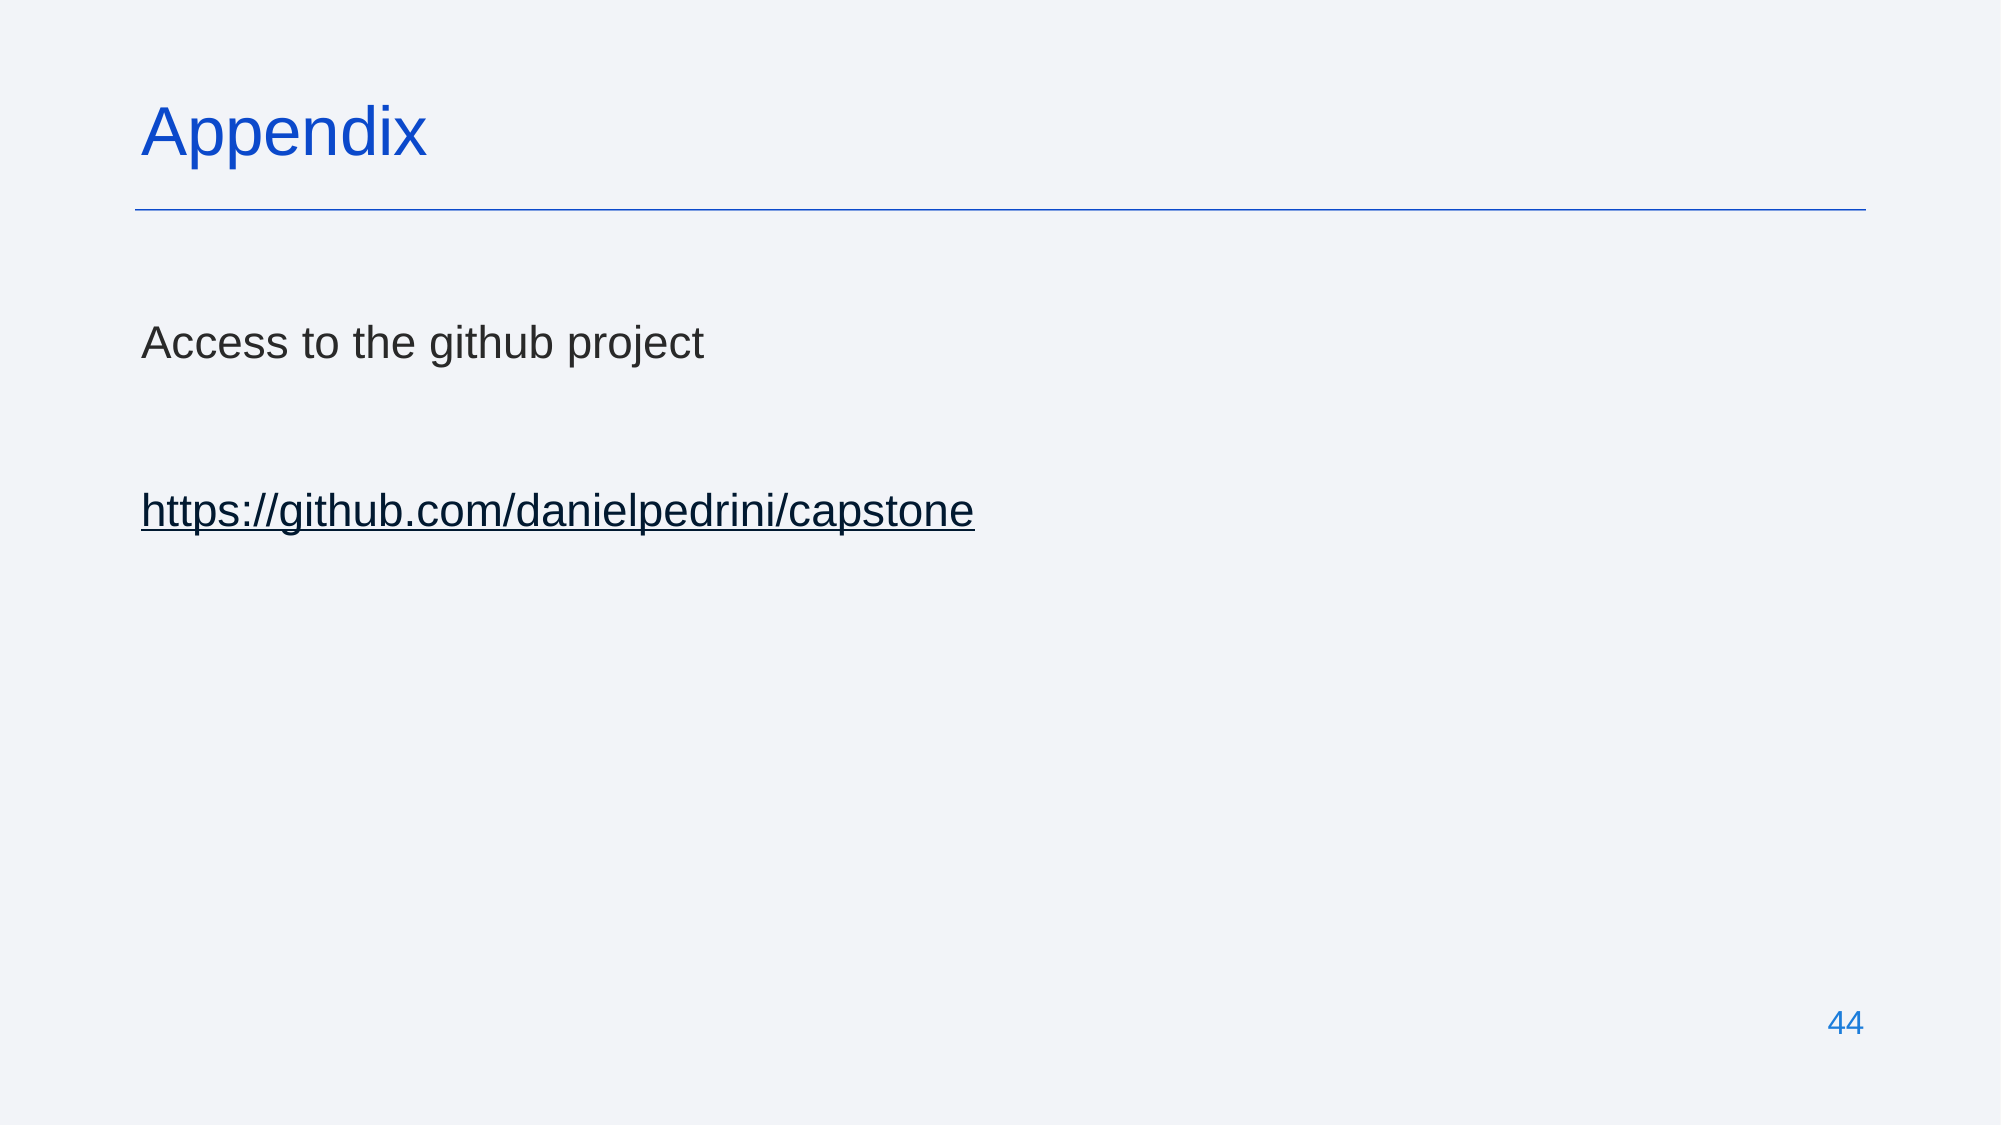

Appendix
Access to the github project

https://github.com/danielpedrini/capstone

44